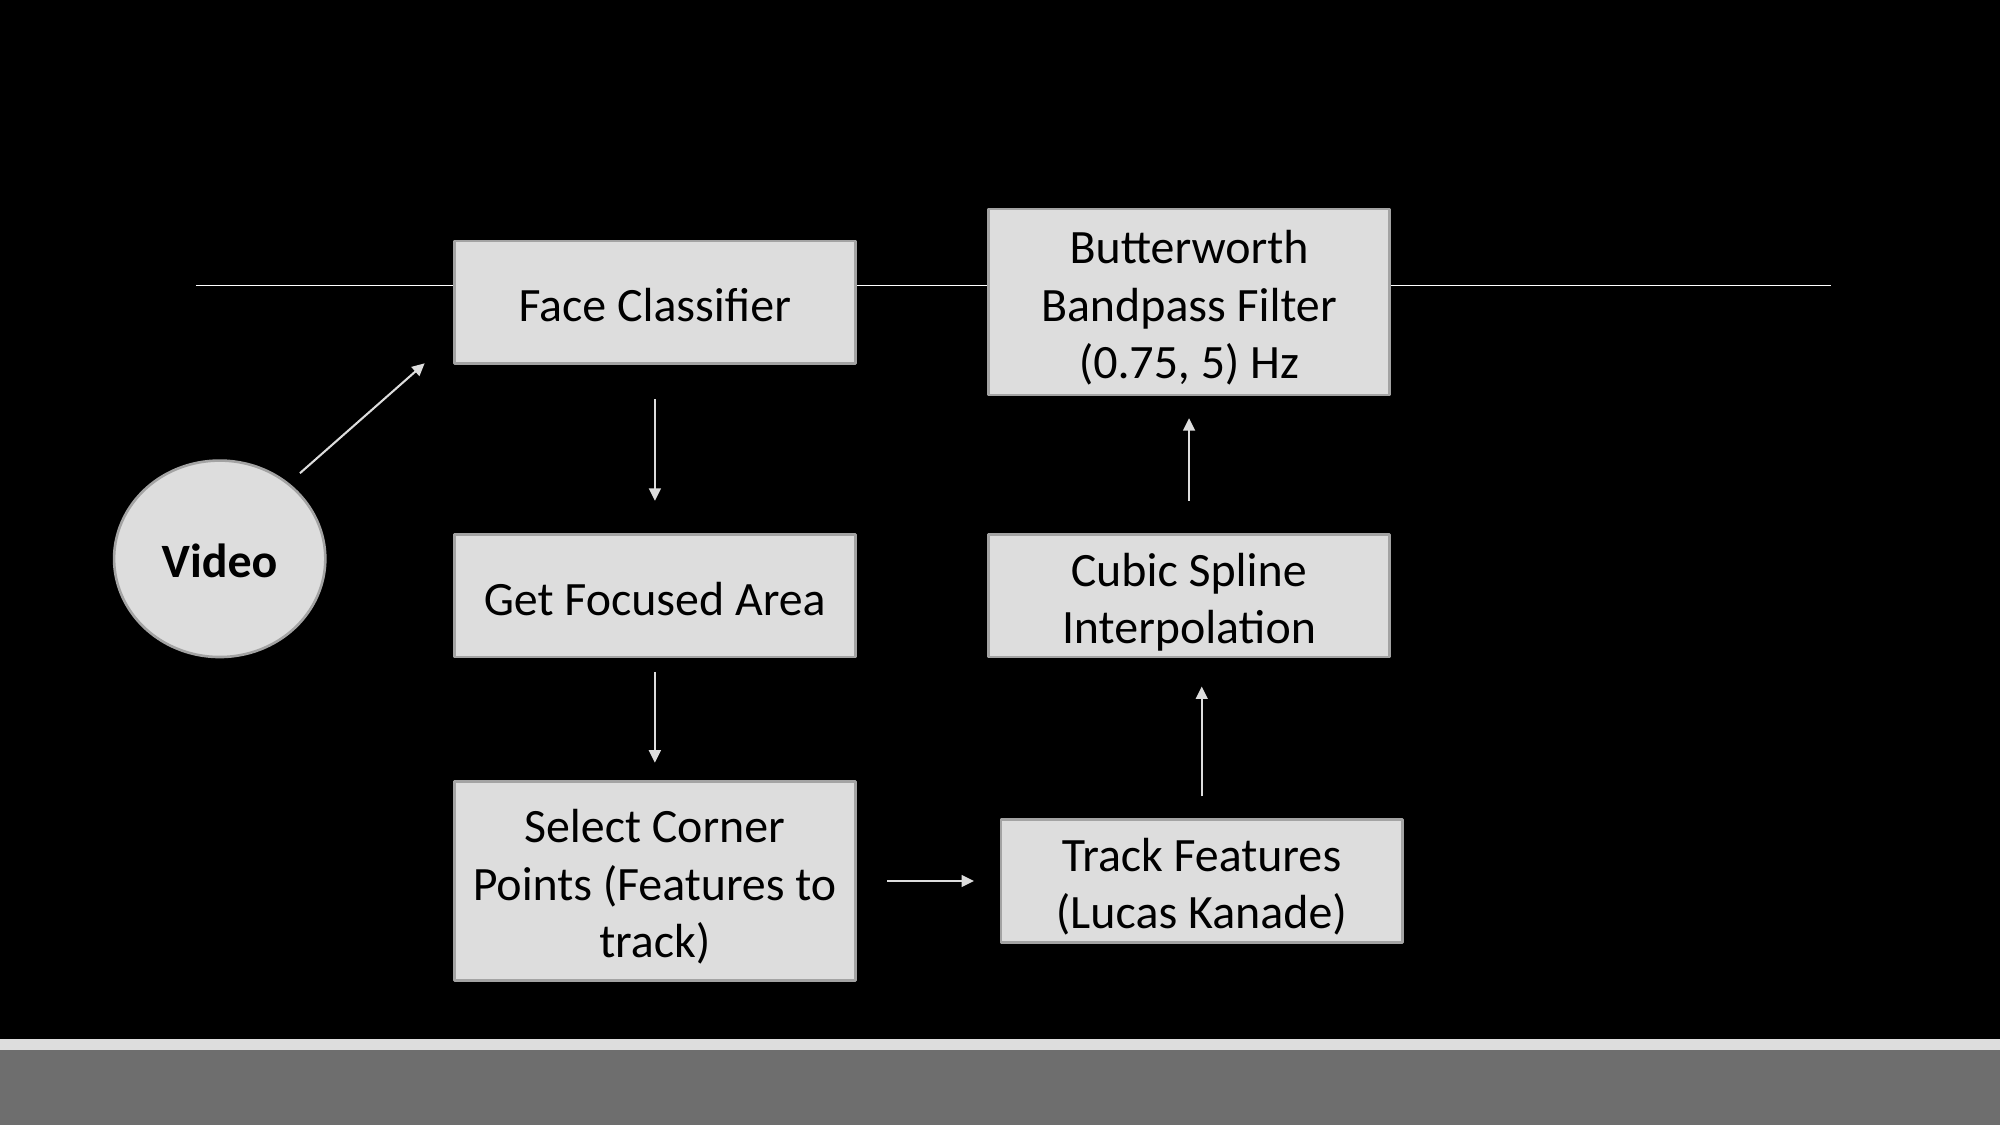

Butterworth Bandpass Filter
(0.75, 5) Hz
Face Classifier
Video
Get Focused Area
Cubic Spline Interpolation
Select Corner Points (Features to track)
Track Features
(Lucas Kanade)